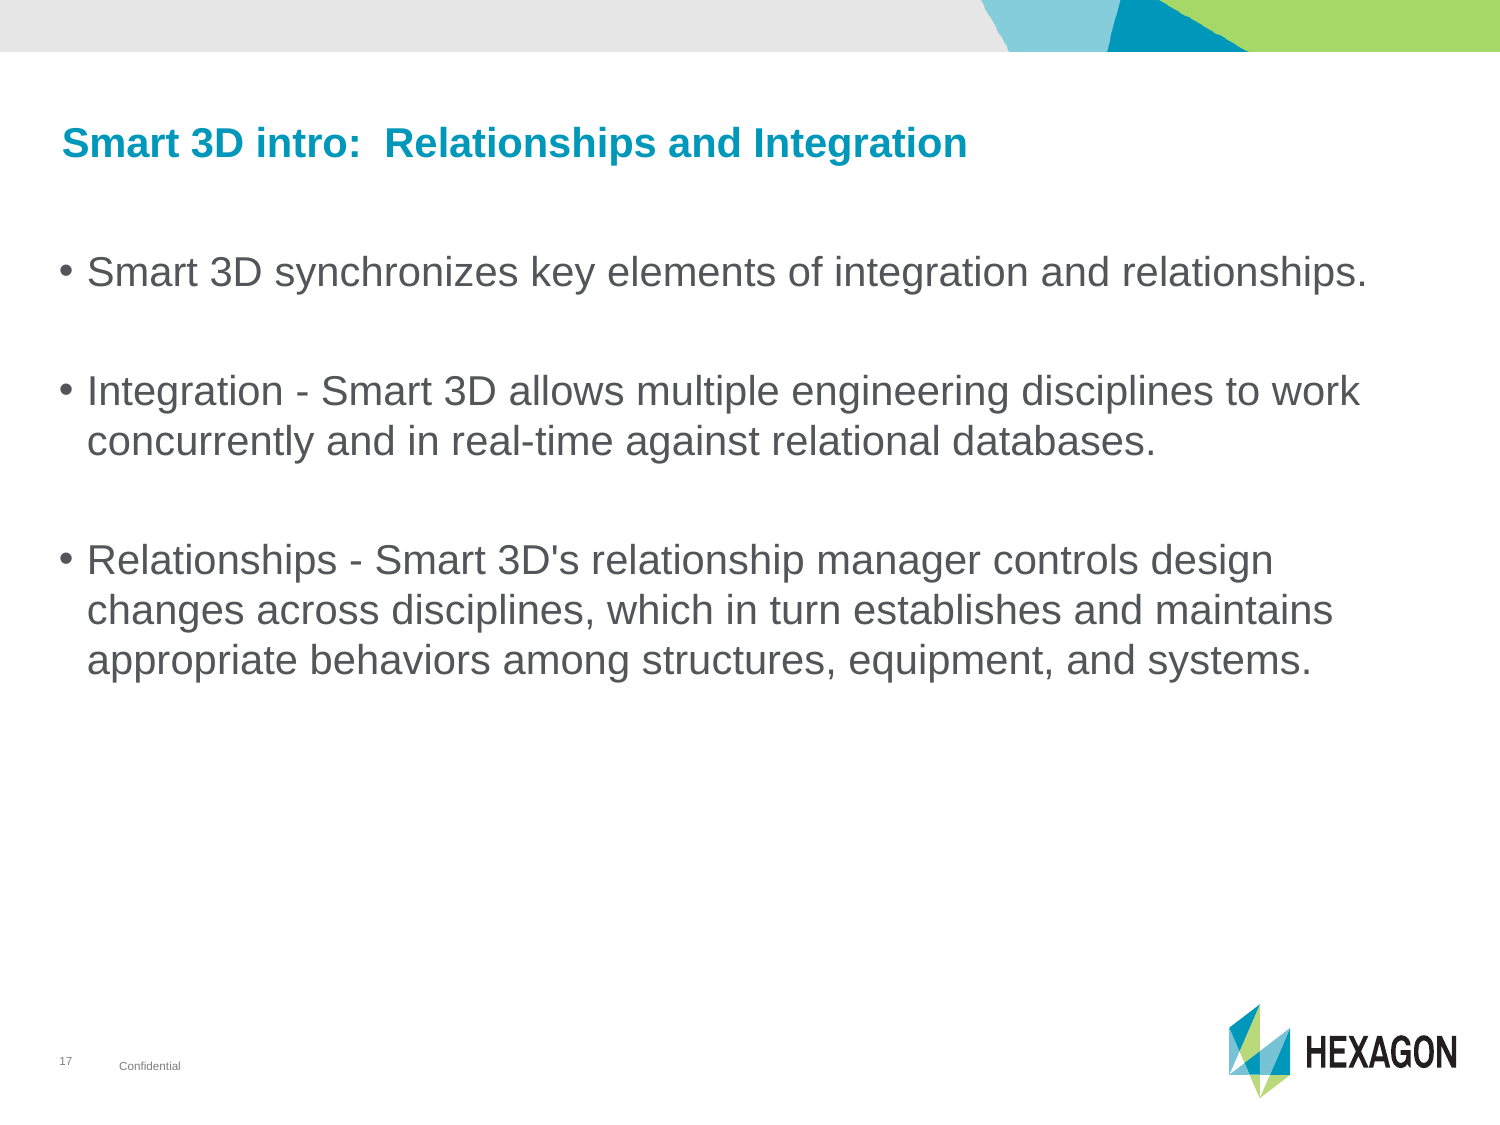

# Smart 3D intro:  Relationships and Integration
Smart 3D synchronizes key elements of integration and relationships.

Integration - Smart 3D allows multiple engineering disciplines to work concurrently and in real-time against relational databases.

Relationships - Smart 3D's relationship manager controls design changes across disciplines, which in turn establishes and maintains appropriate behaviors among structures, equipment, and systems.